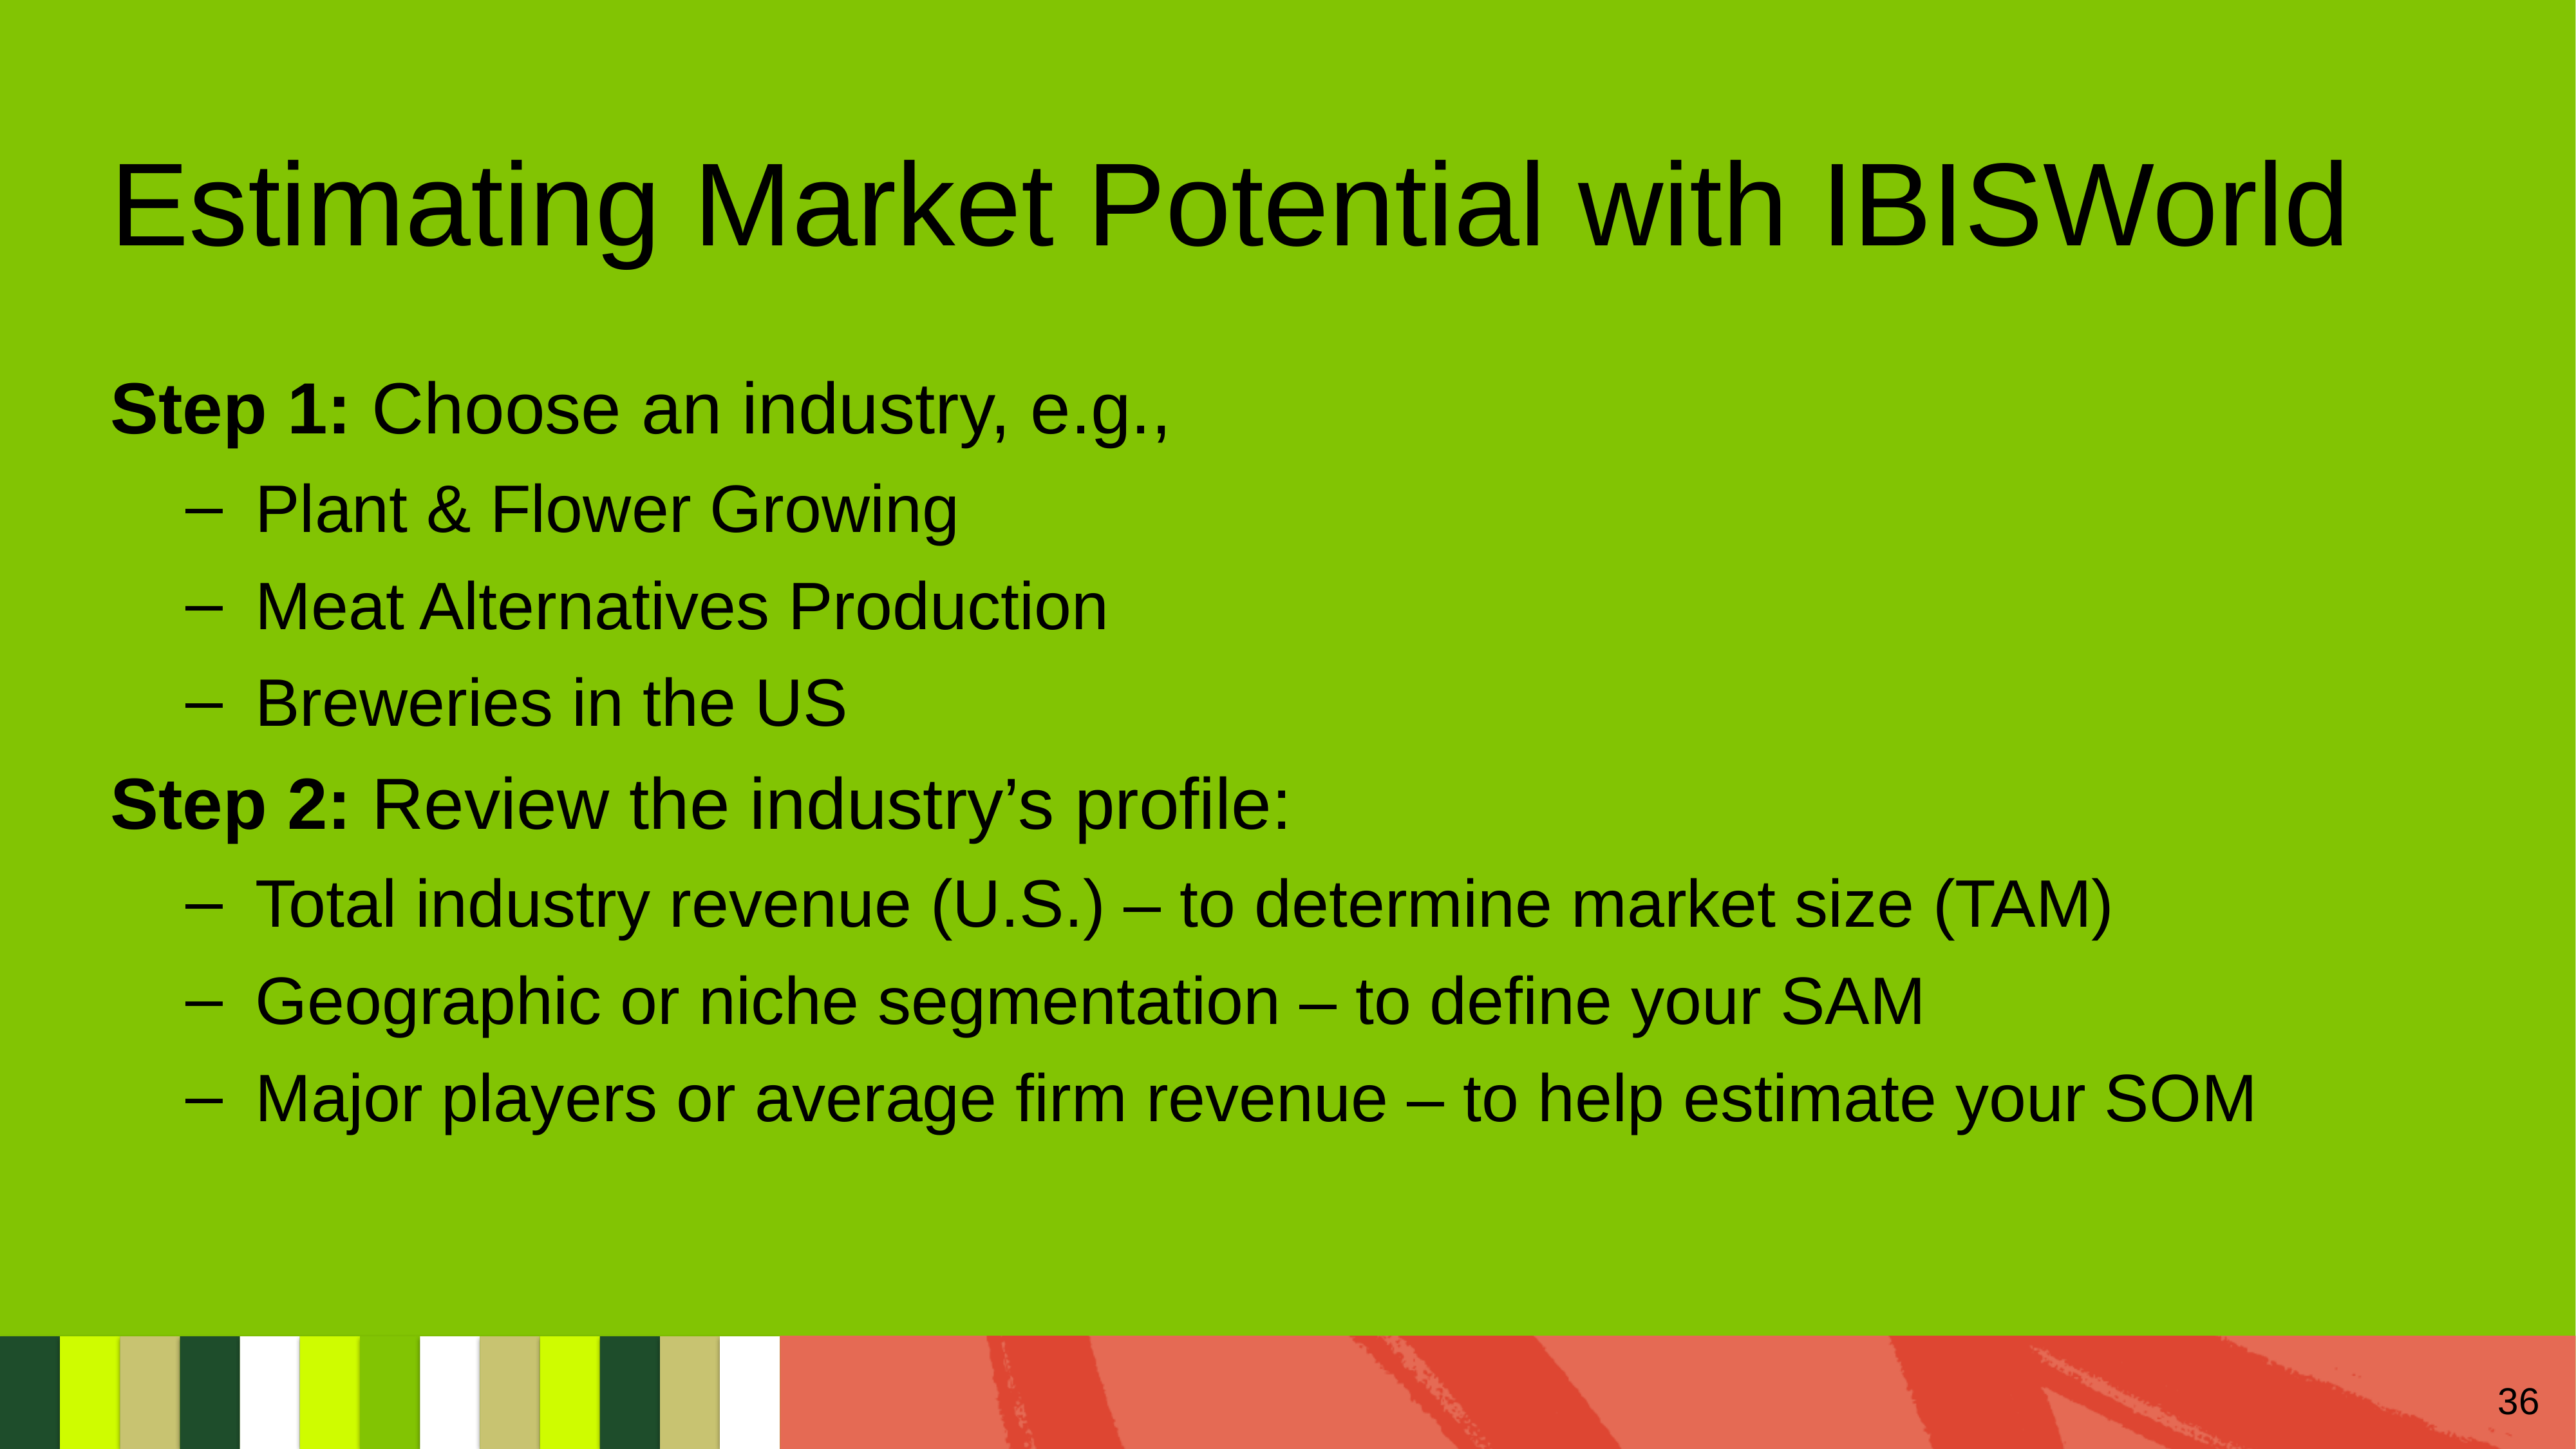

# Estimating Market Potential with IBISWorld
Step 1: Choose an industry, e.g.,
Plant & Flower Growing
Meat Alternatives Production
Breweries in the US
Step 2: Review the industry’s profile:
Total industry revenue (U.S.) – to determine market size (TAM)
Geographic or niche segmentation – to define your SAM
Major players or average firm revenue – to help estimate your SOM
36